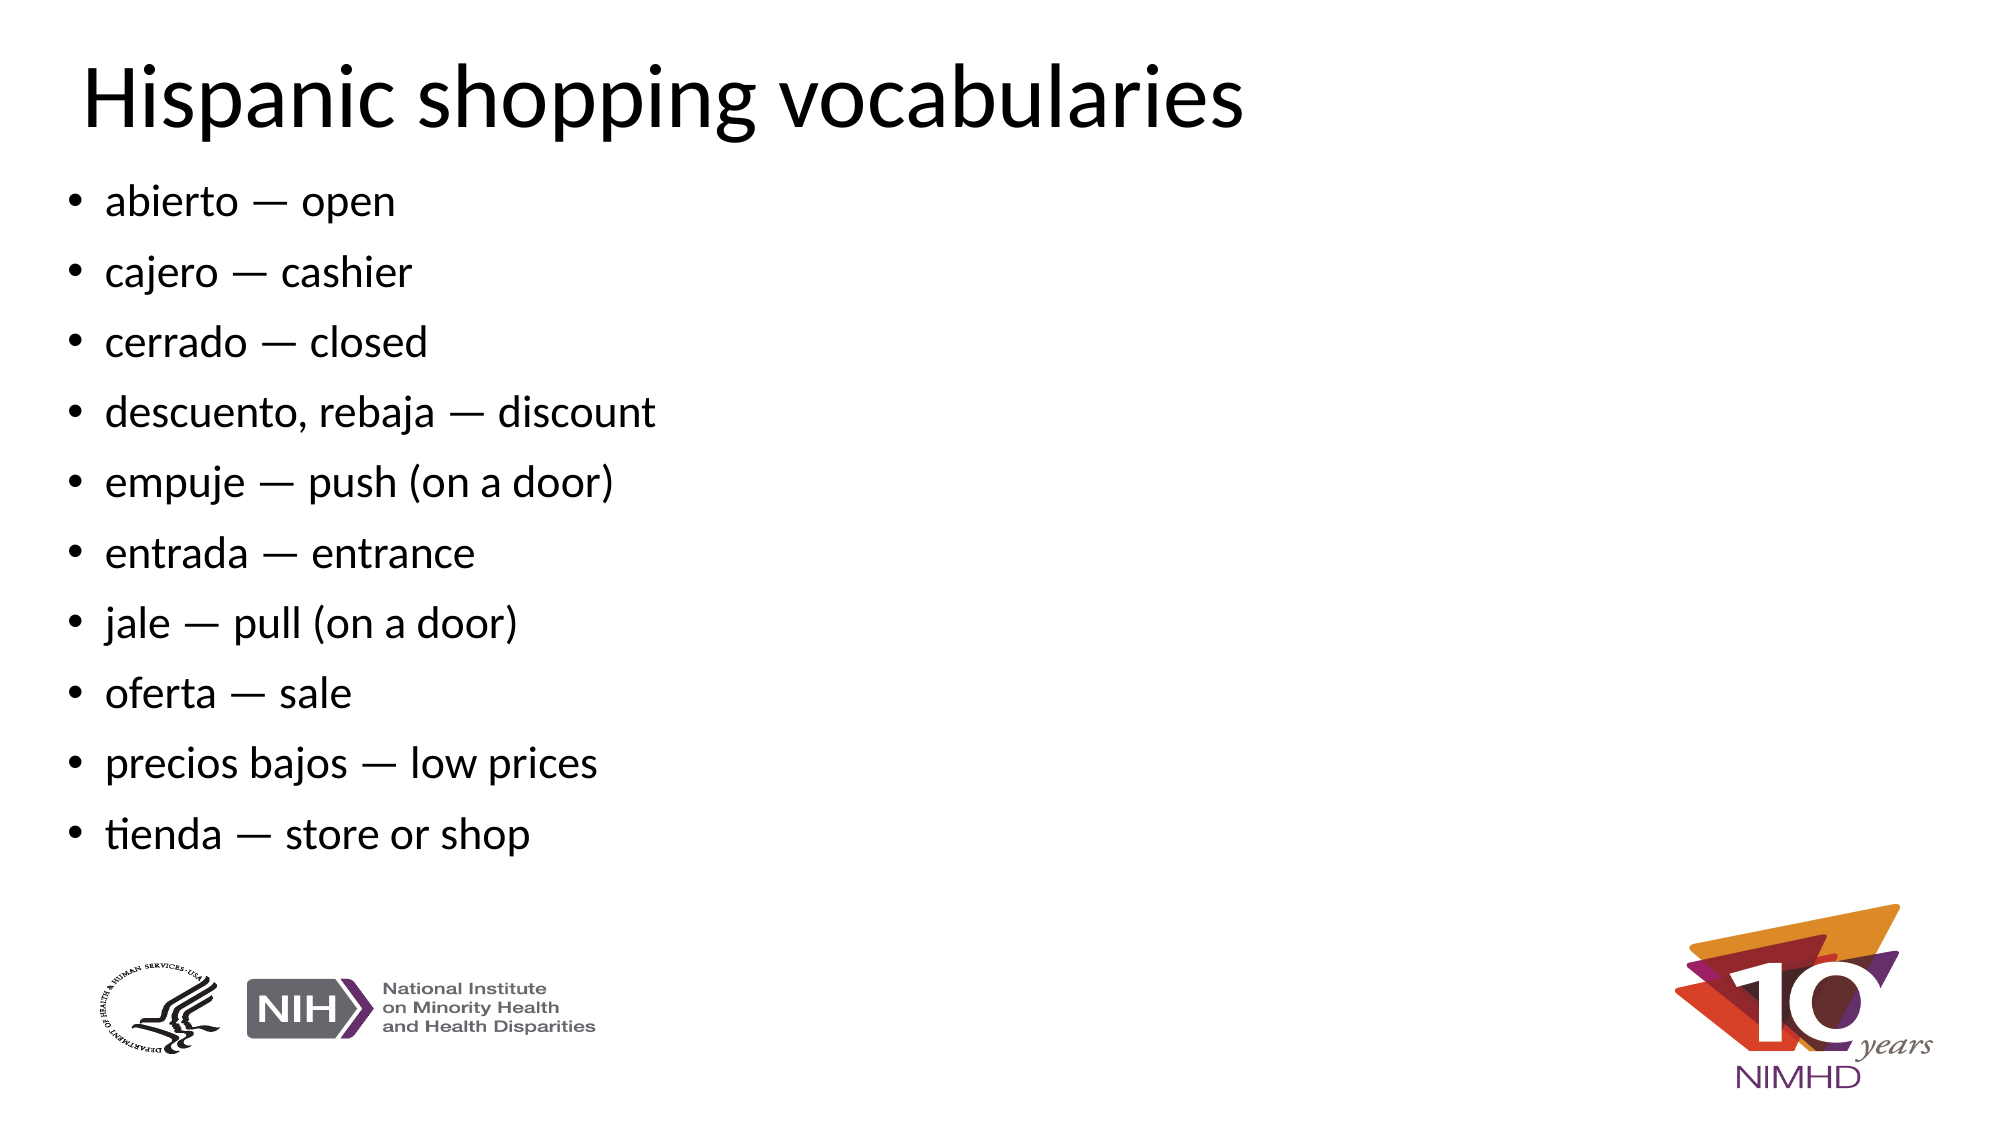

# Hispanic shopping vocabularies
abierto — open
cajero — cashier
cerrado — closed
descuento, rebaja — discount
empuje — push (on a door)
entrada — entrance
jale — pull (on a door)
oferta — sale
precios bajos — low prices
tienda — store or shop